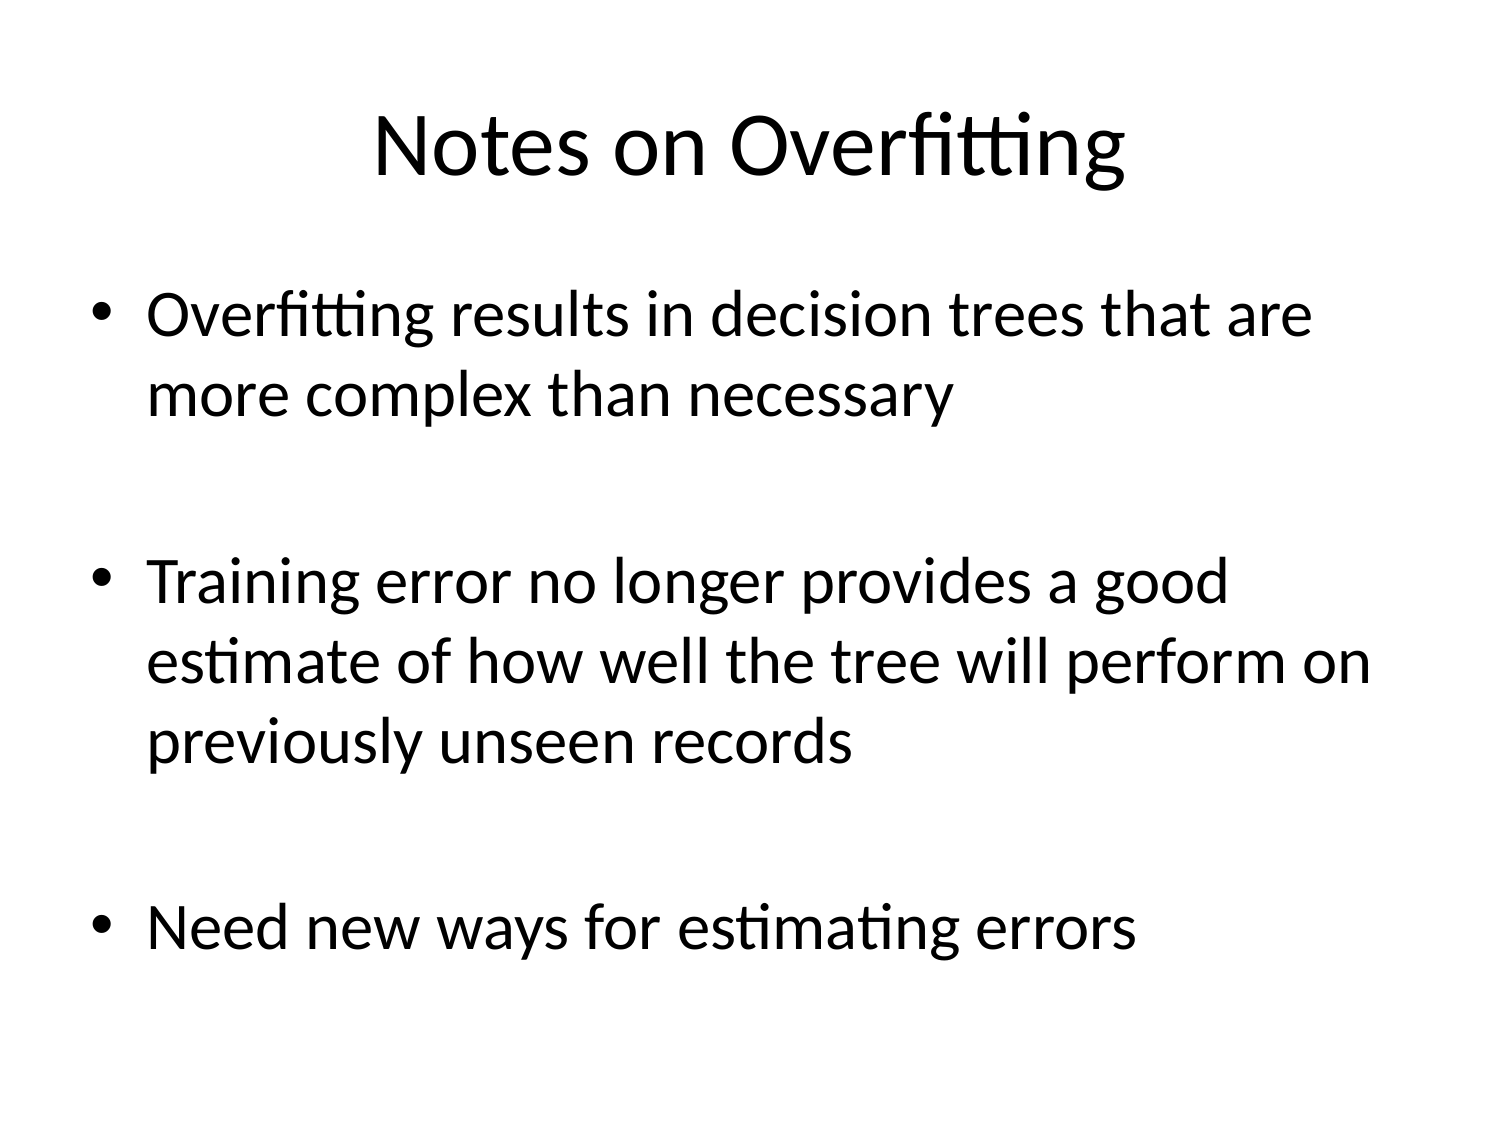

# Notes on Overfitting
Overfitting results in decision trees that are more complex than necessary

Training error no longer provides a good estimate of how well the tree will perform on previously unseen records

Need new ways for estimating errors